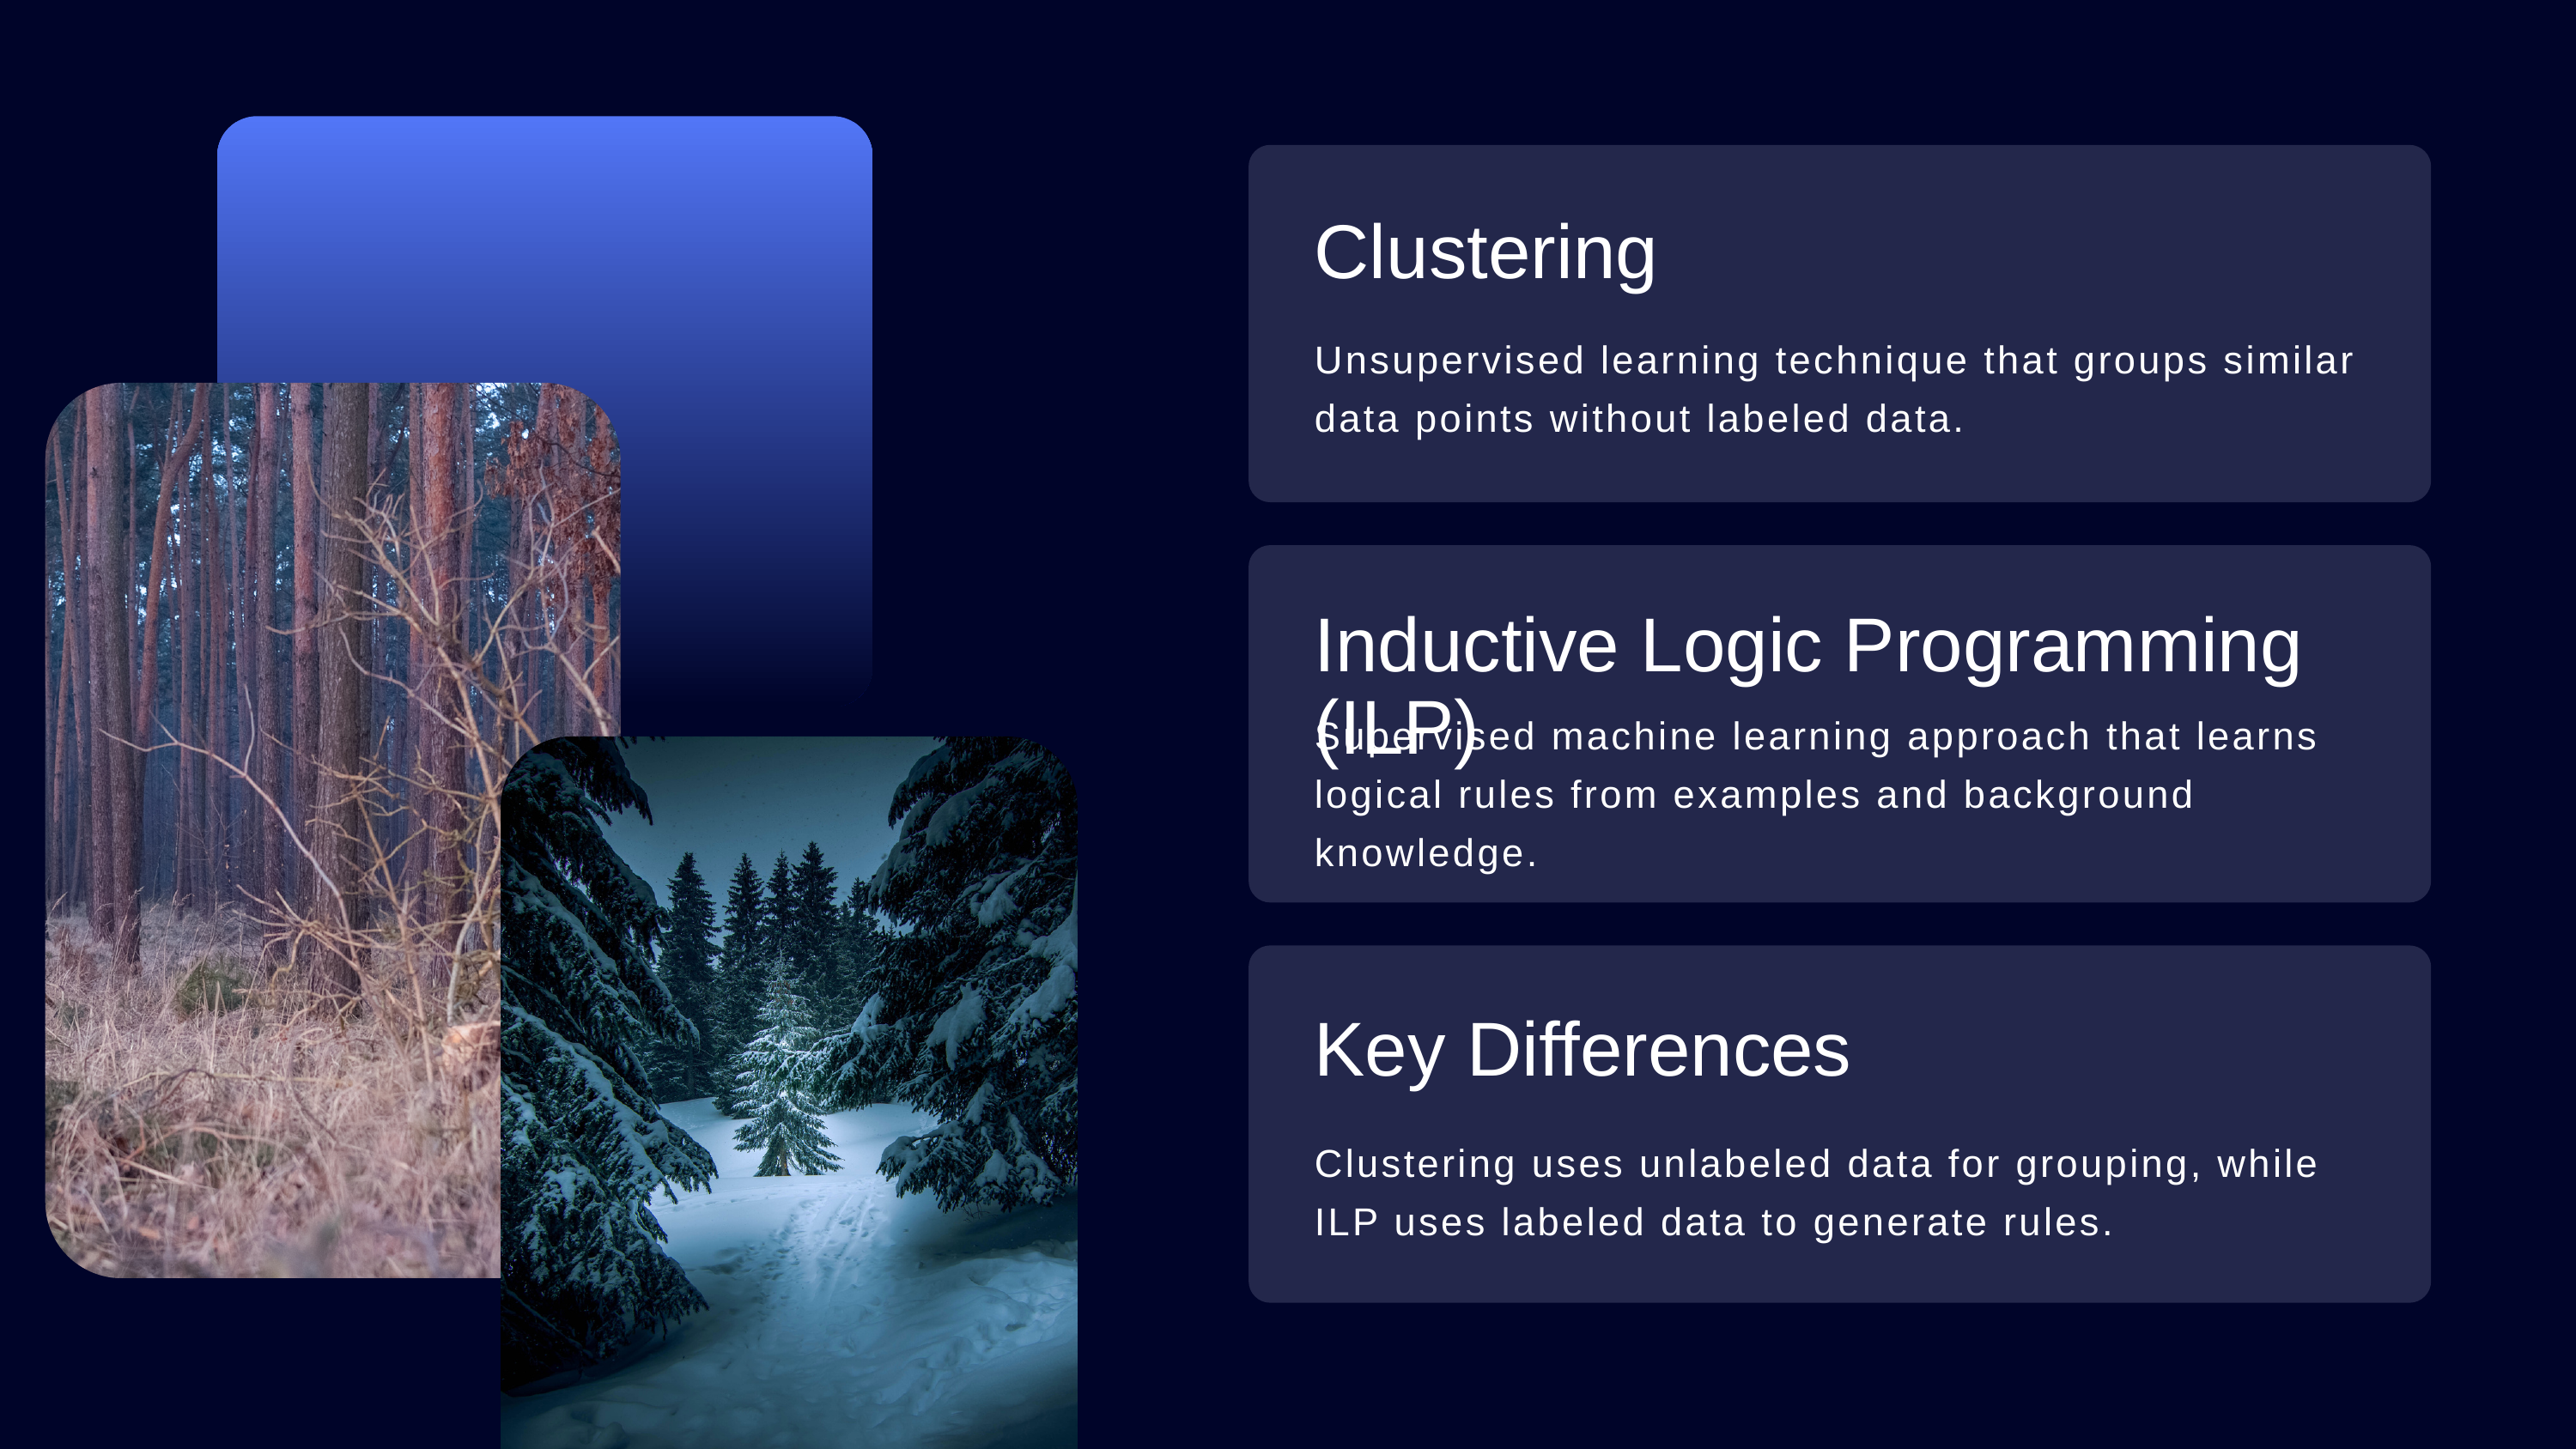

Clustering
Unsupervised learning technique that groups similar data points without labeled data.

Inductive Logic Programming (ILP)
Supervised machine learning approach that learns logical rules from examples and background knowledge.

Key Differences
Clustering uses unlabeled data for grouping, while ILP uses labeled data to generate rules.